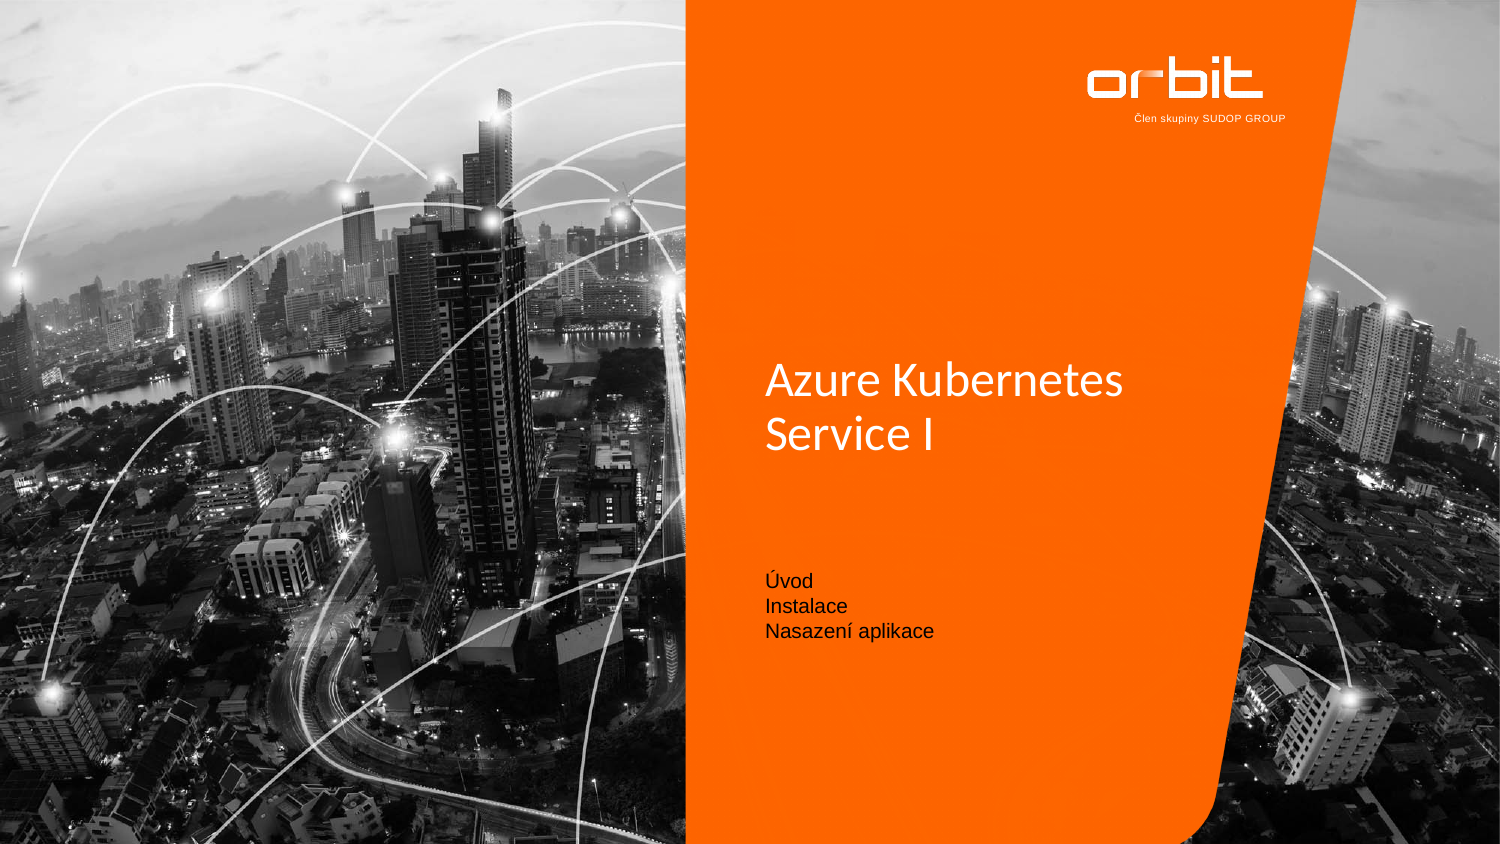

# Azure Kubernetes Service I
Úvod
Instalace
Nasazení aplikace